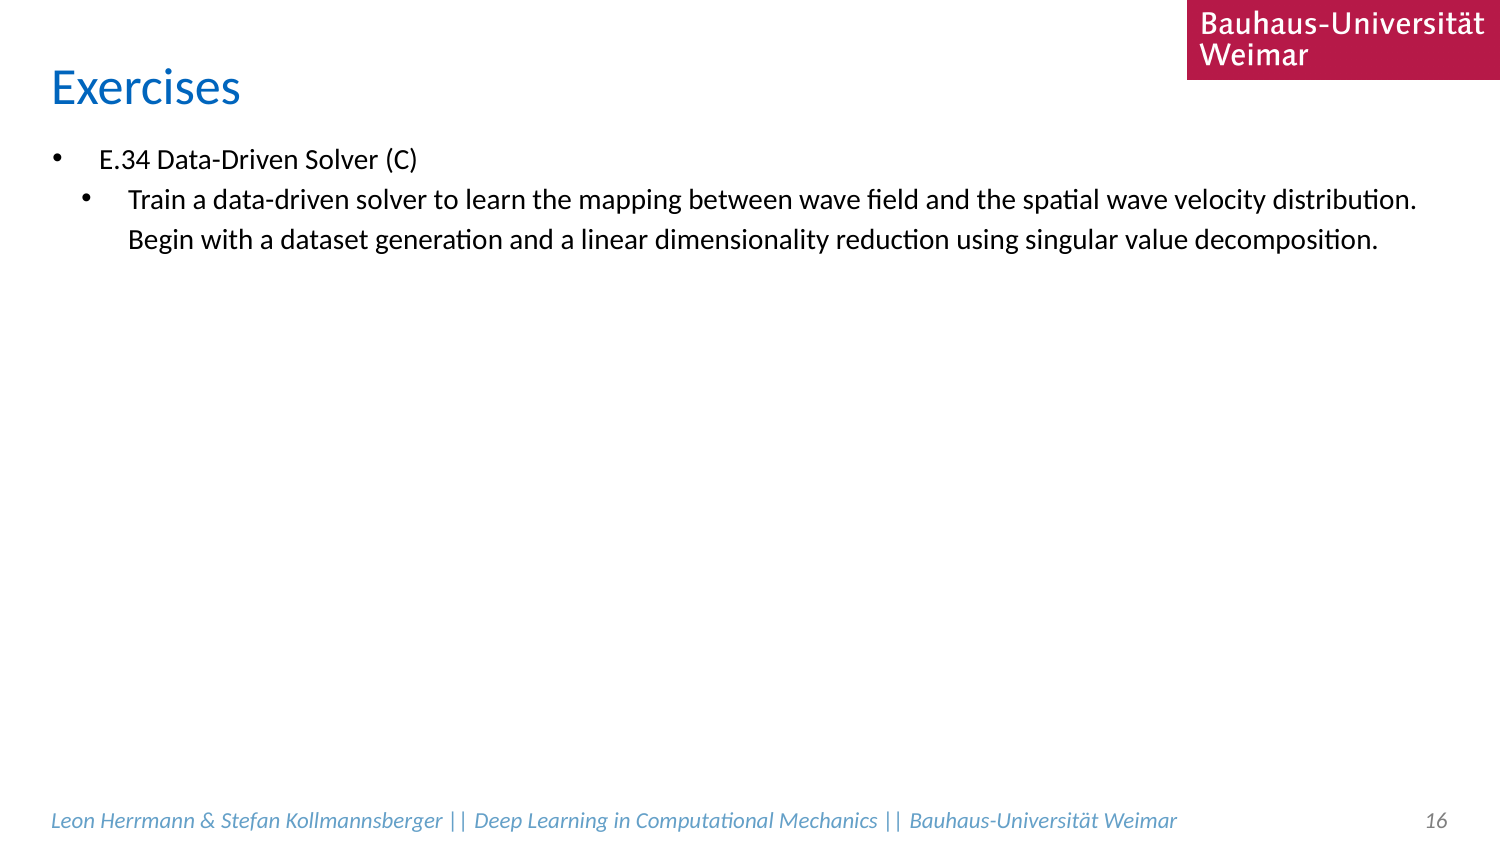

# Exercises
E.34 Data-Driven Solver (C)
Train a data-driven solver to learn the mapping between wave field and the spatial wave velocity distribution. Begin with a dataset generation and a linear dimensionality reduction using singular value decomposition.
Leon Herrmann & Stefan Kollmannsberger || Deep Learning in Computational Mechanics || Bauhaus-Universität Weimar
16